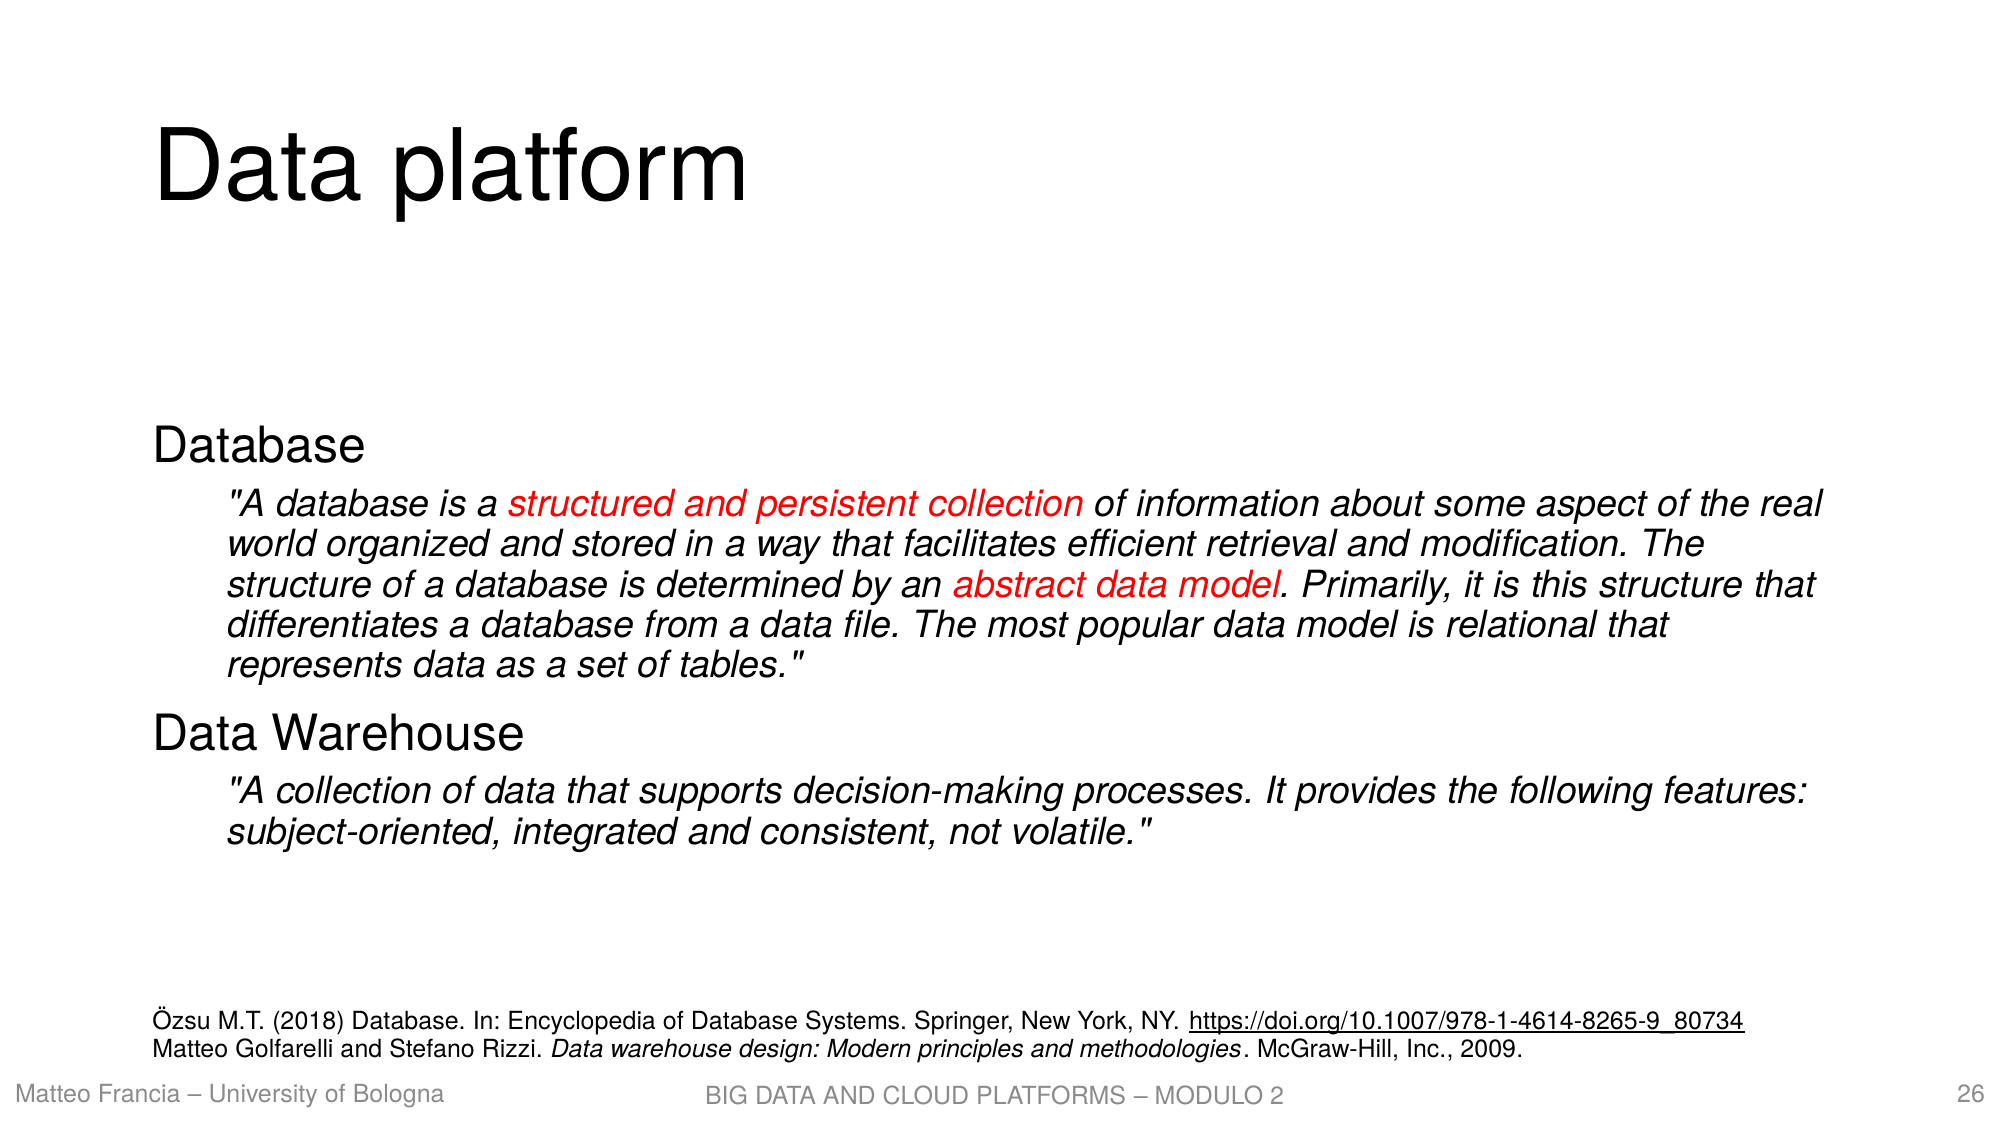

# Data platform
Database
"A database is a structured and persistent collection of information about some aspect of the real world organized and stored in a way that facilitates efficient retrieval and modification. The structure of a database is determined by an abstract data model. Primarily, it is this structure that differentiates a database from a data file. The most popular data model is relational that represents data as a set of tables."
Data Warehouse
"A collection of data that supports decision-making processes. It provides the following features: subject-oriented, integrated and consistent, not volatile."
Özsu M.T. (2018) Database. In: Encyclopedia of Database Systems. Springer, New York, NY. https://doi.org/10.1007/978-1-4614-8265-9_80734
Matteo Golfarelli and Stefano Rizzi. Data warehouse design: Modern principles and methodologies. McGraw-Hill, Inc., 2009.
26
Matteo Francia – University of Bologna